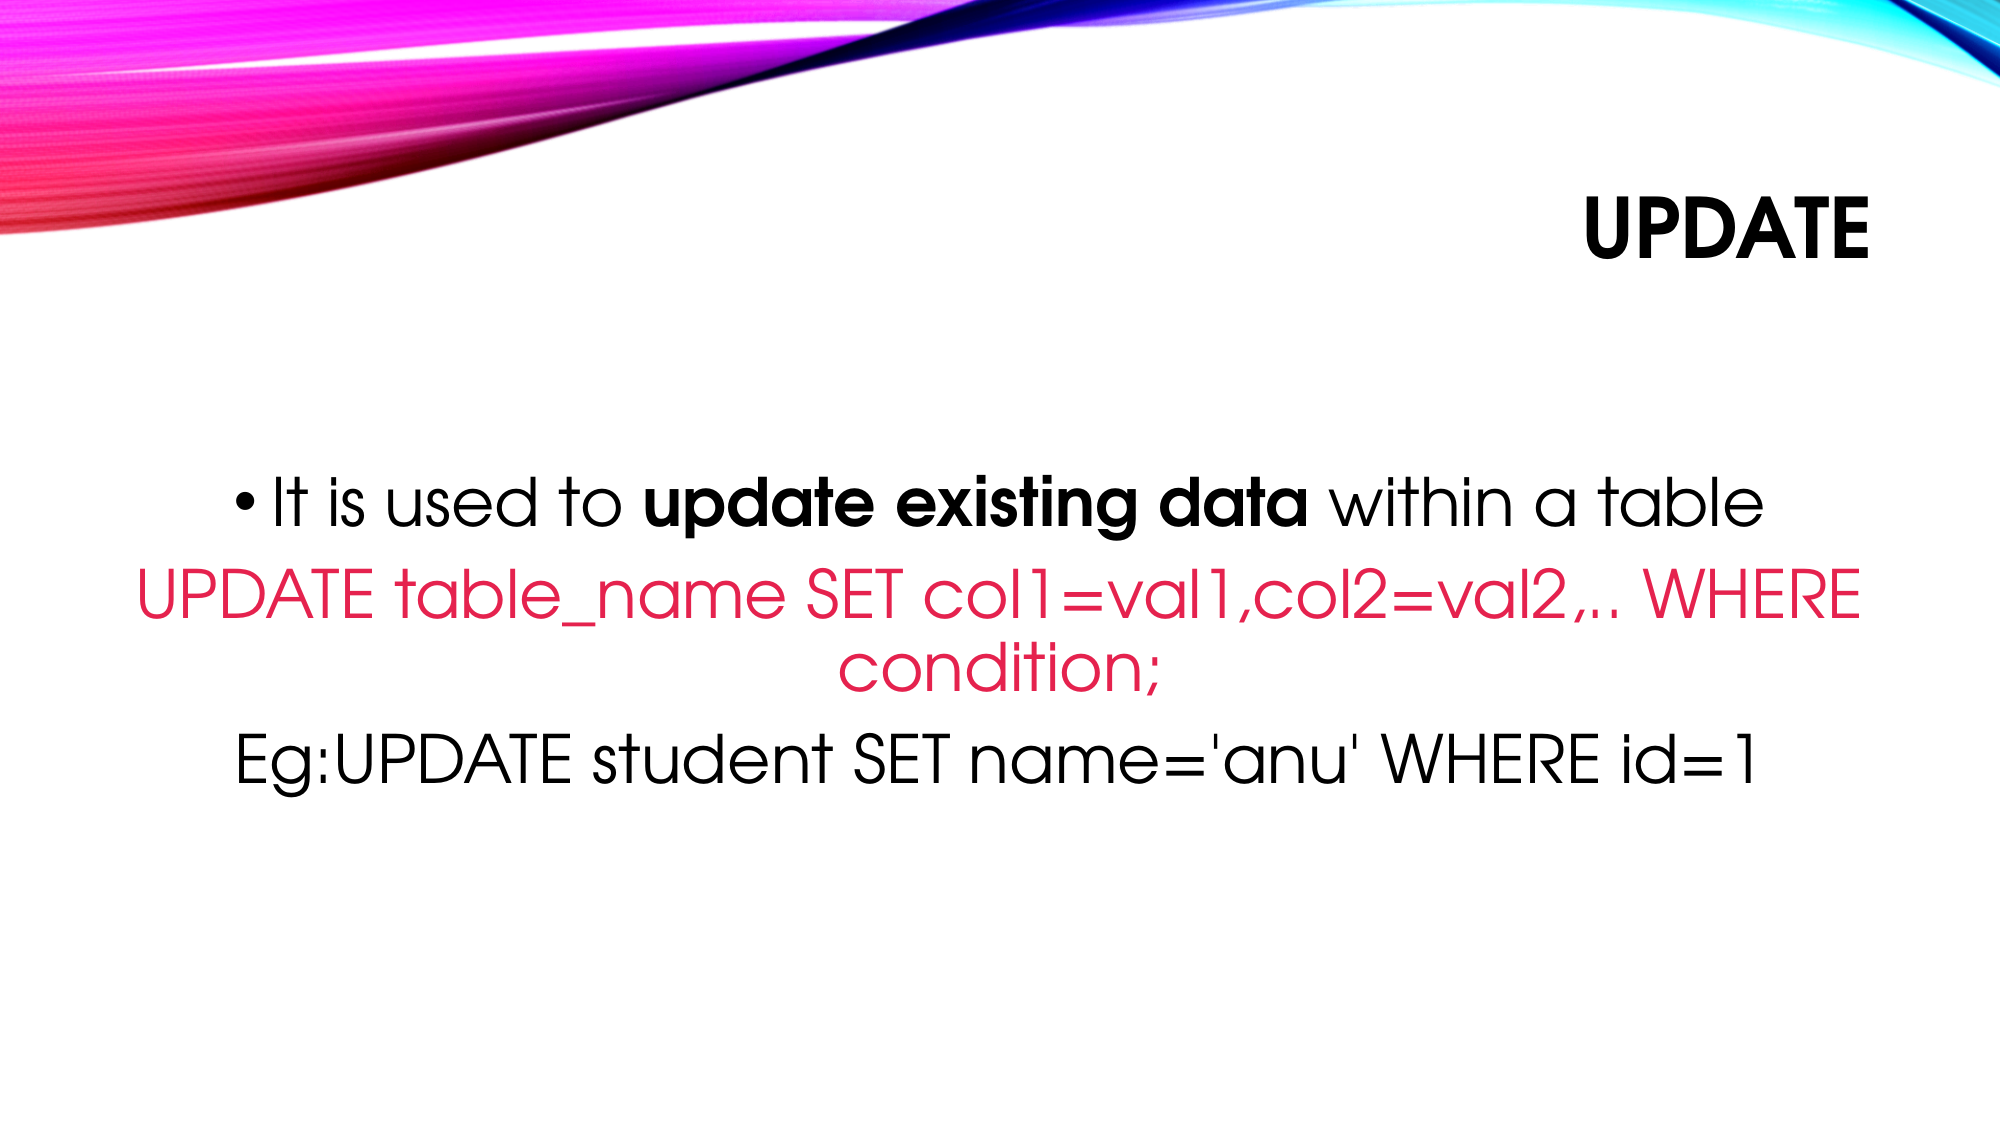

# update

It is used to update existing data within a table
UPDATE table_name SET col1=val1,col2=val2,.. WHERE condition;
Eg:UPDATE student SET name='anu' WHERE id=1